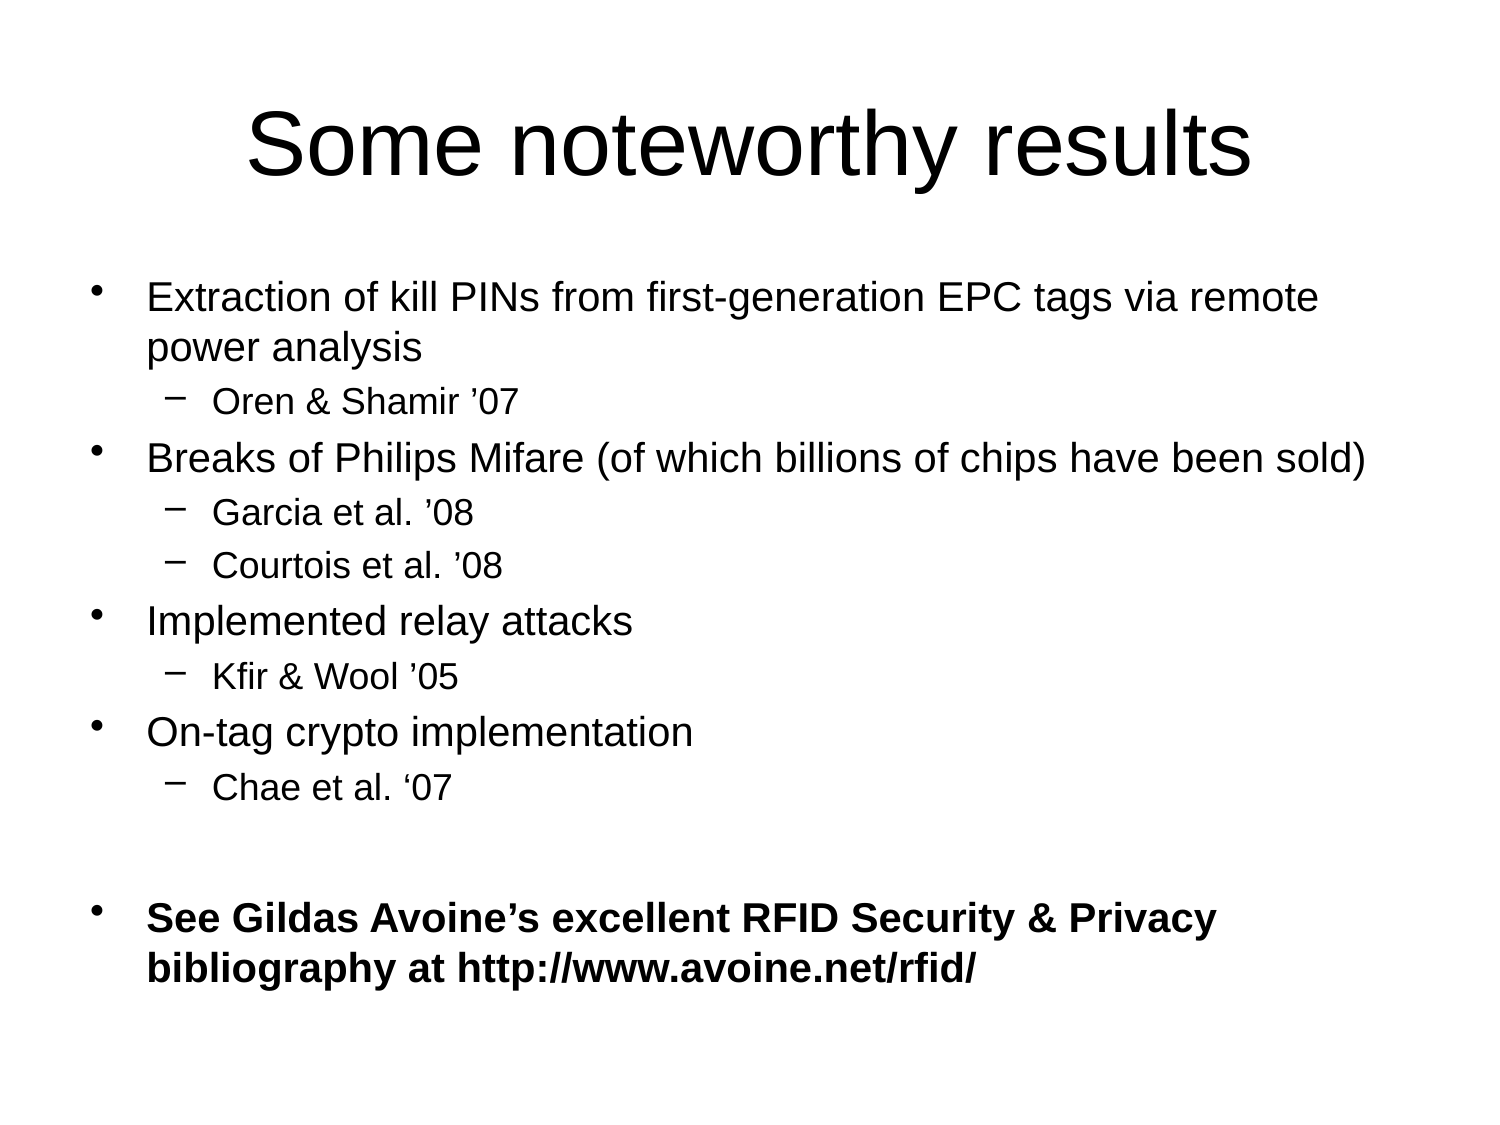

# Some noteworthy results
Extraction of kill PINs from first-generation EPC tags via remote power analysis
Oren & Shamir ’07
Breaks of Philips Mifare (of which billions of chips have been sold)
Garcia et al. ’08
Courtois et al. ’08
Implemented relay attacks
Kfir & Wool ’05
On-tag crypto implementation
Chae et al. ‘07

See Gildas Avoine’s excellent RFID Security & Privacy bibliography at http://www.avoine.net/rfid/